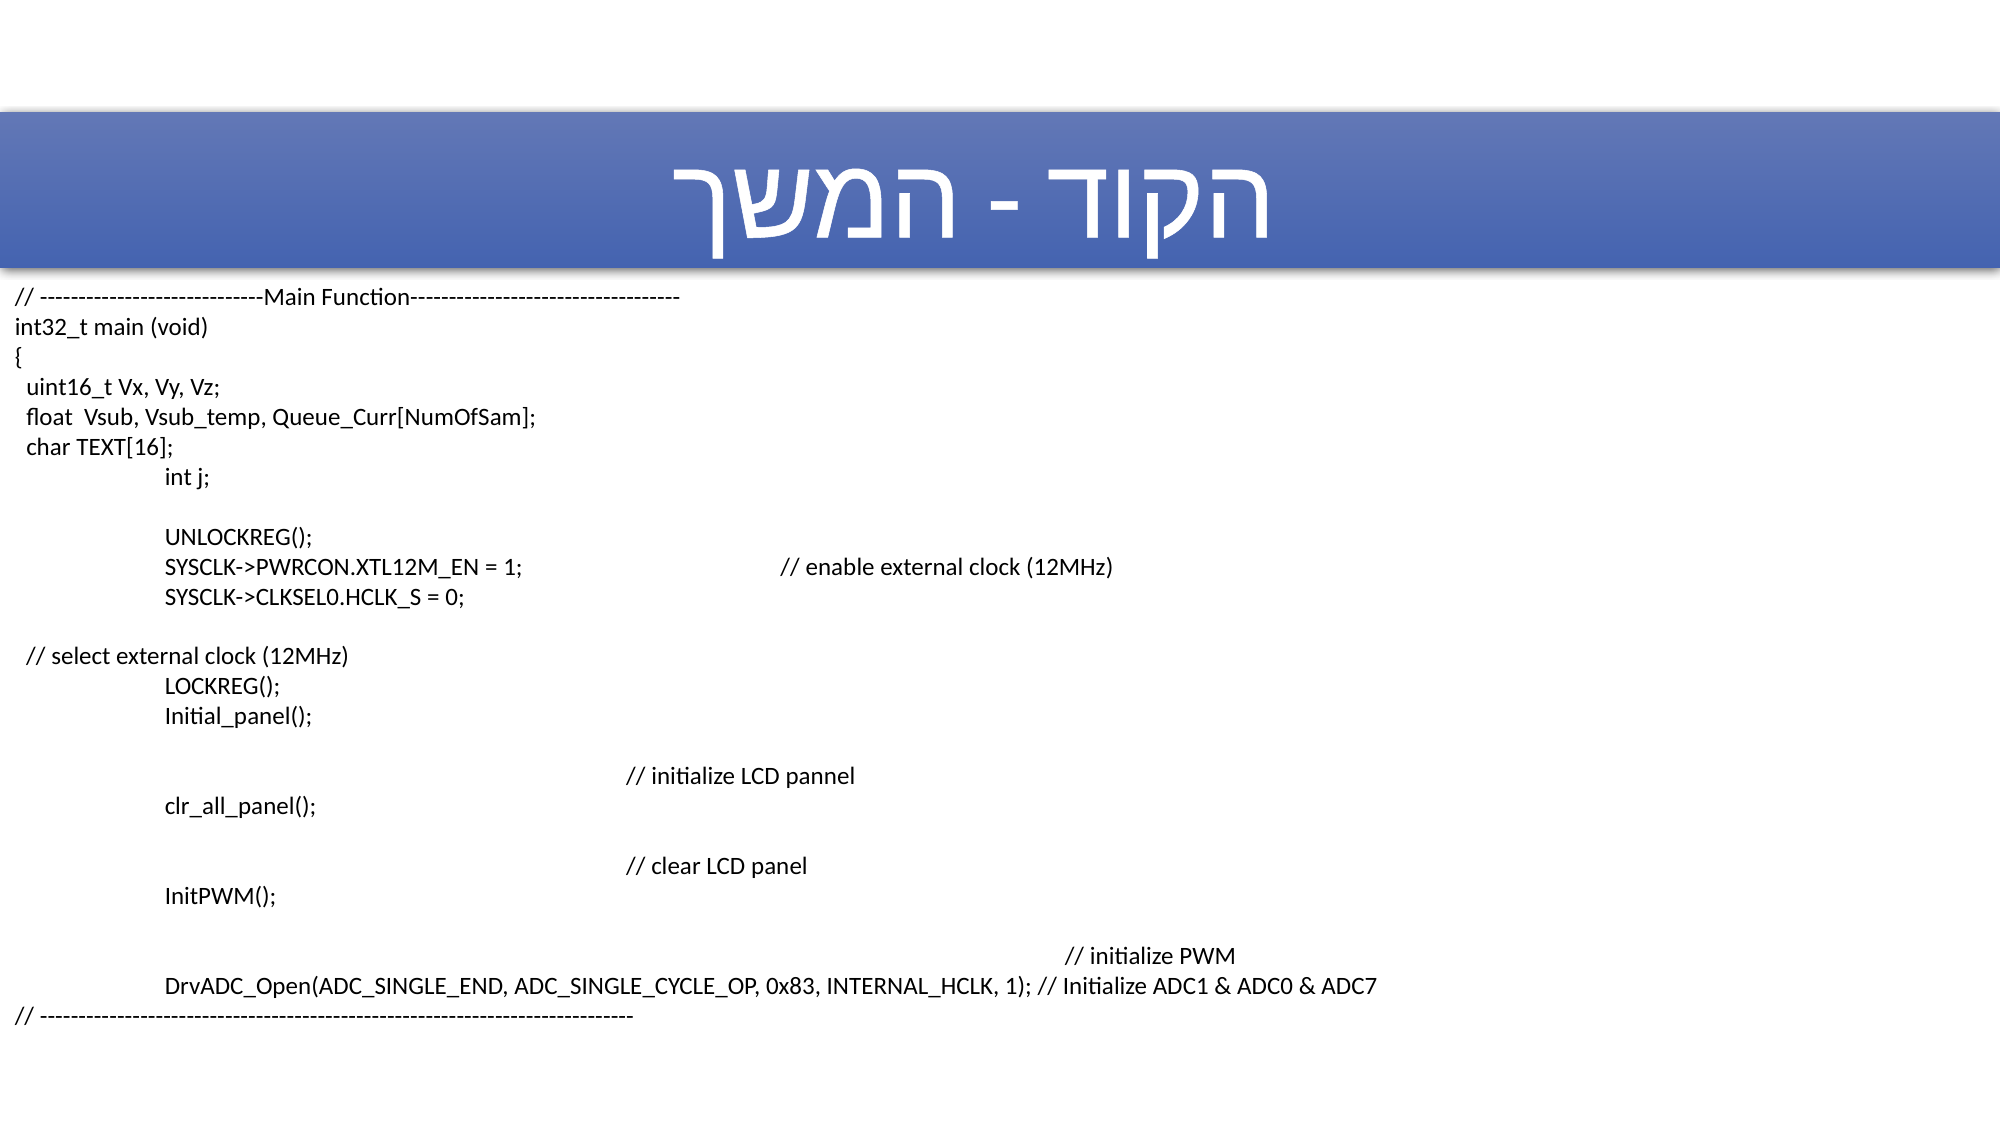

הקוד - המשך
// -----------------------------Main Function-----------------------------------
int32_t main (void)
{
  uint16_t Vx, Vy, Vz;
  float  Vsub, Vsub_temp, Queue_Curr[NumOfSam];
  char TEXT[16];
	int j;

 	UNLOCKREG();
	SYSCLK->PWRCON.XTL12M_EN = 1;                                             // enable external clock (12MHz)
	SYSCLK->CLKSEL0.HCLK_S = 0;	 																						  // select external clock (12MHz)
	LOCKREG();
	Initial_panel(); 																												  // initialize LCD pannel
	clr_all_panel(); 																												  // clear LCD panel
	InitPWM();																																// initialize PWM
	DrvADC_Open(ADC_SINGLE_END, ADC_SINGLE_CYCLE_OP, 0x83, INTERNAL_HCLK, 1); // Initialize ADC1 & ADC0 & ADC7
// -----------------------------------------------------------------------------